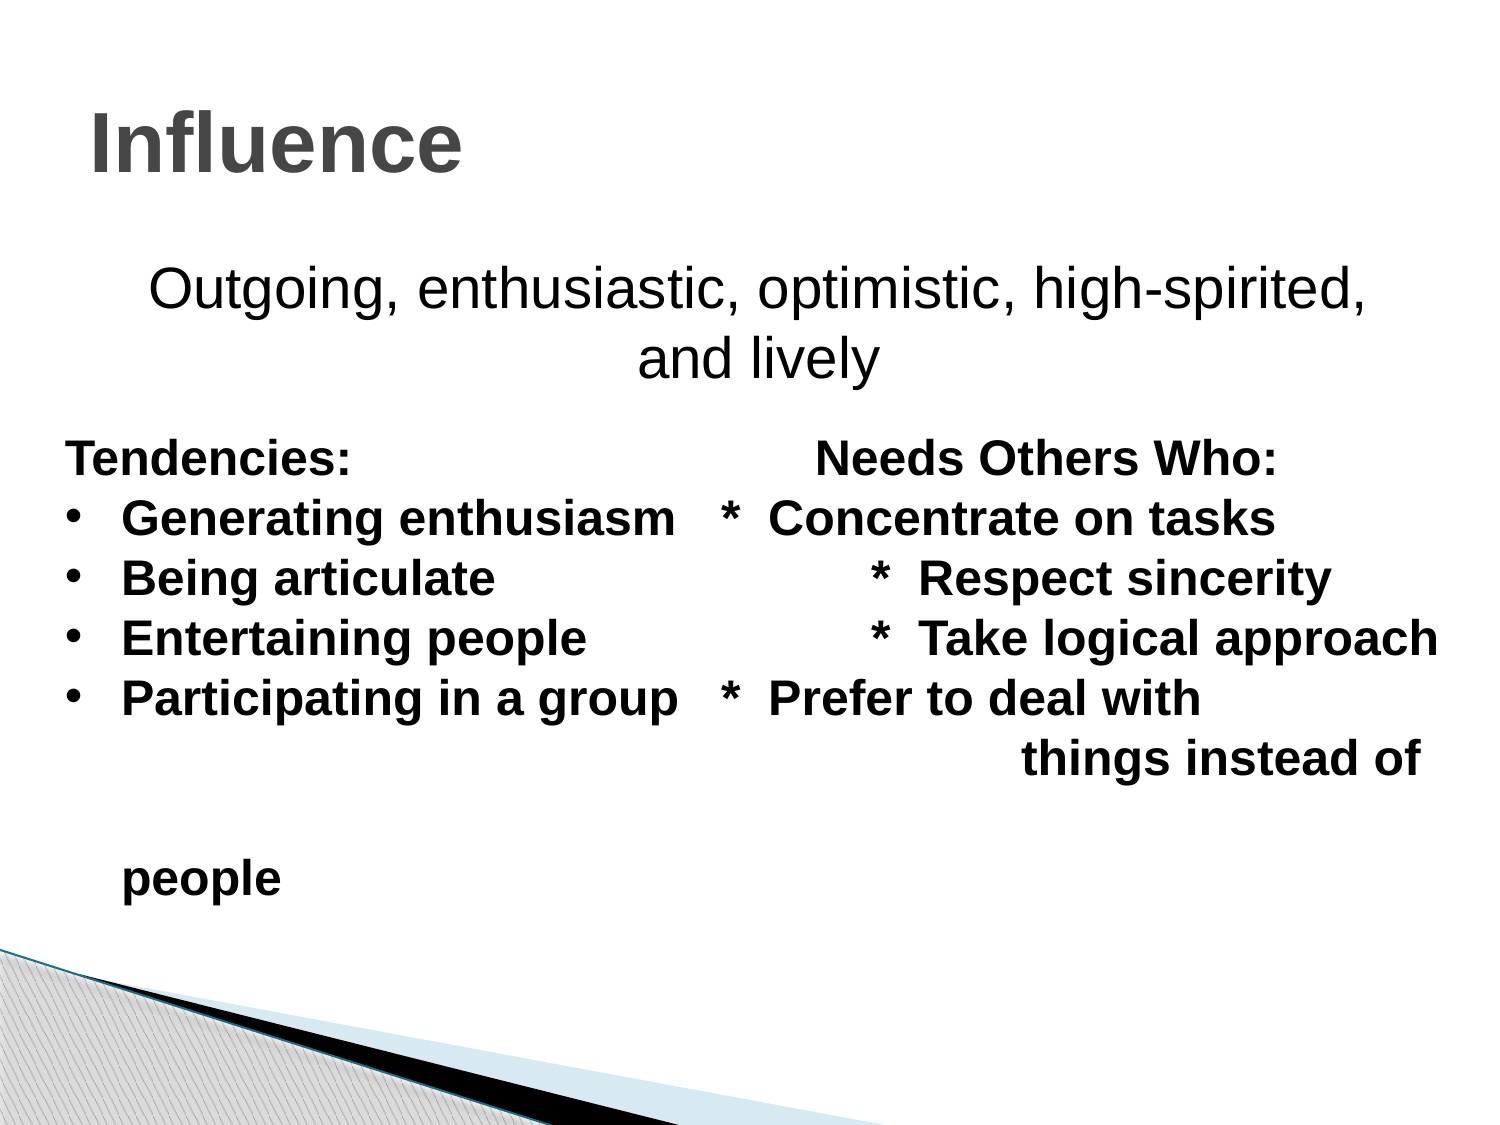

# Influence
Outgoing, enthusiastic, optimistic, high-spirited, and lively
Tendencies:				Needs Others Who:
Generating enthusiasm	*  Concentrate on tasks
Being articulate			*  Respect sincerity
Entertaining people		*  Take logical approach
Participating in a group	*  Prefer to deal with 							things instead of 								people